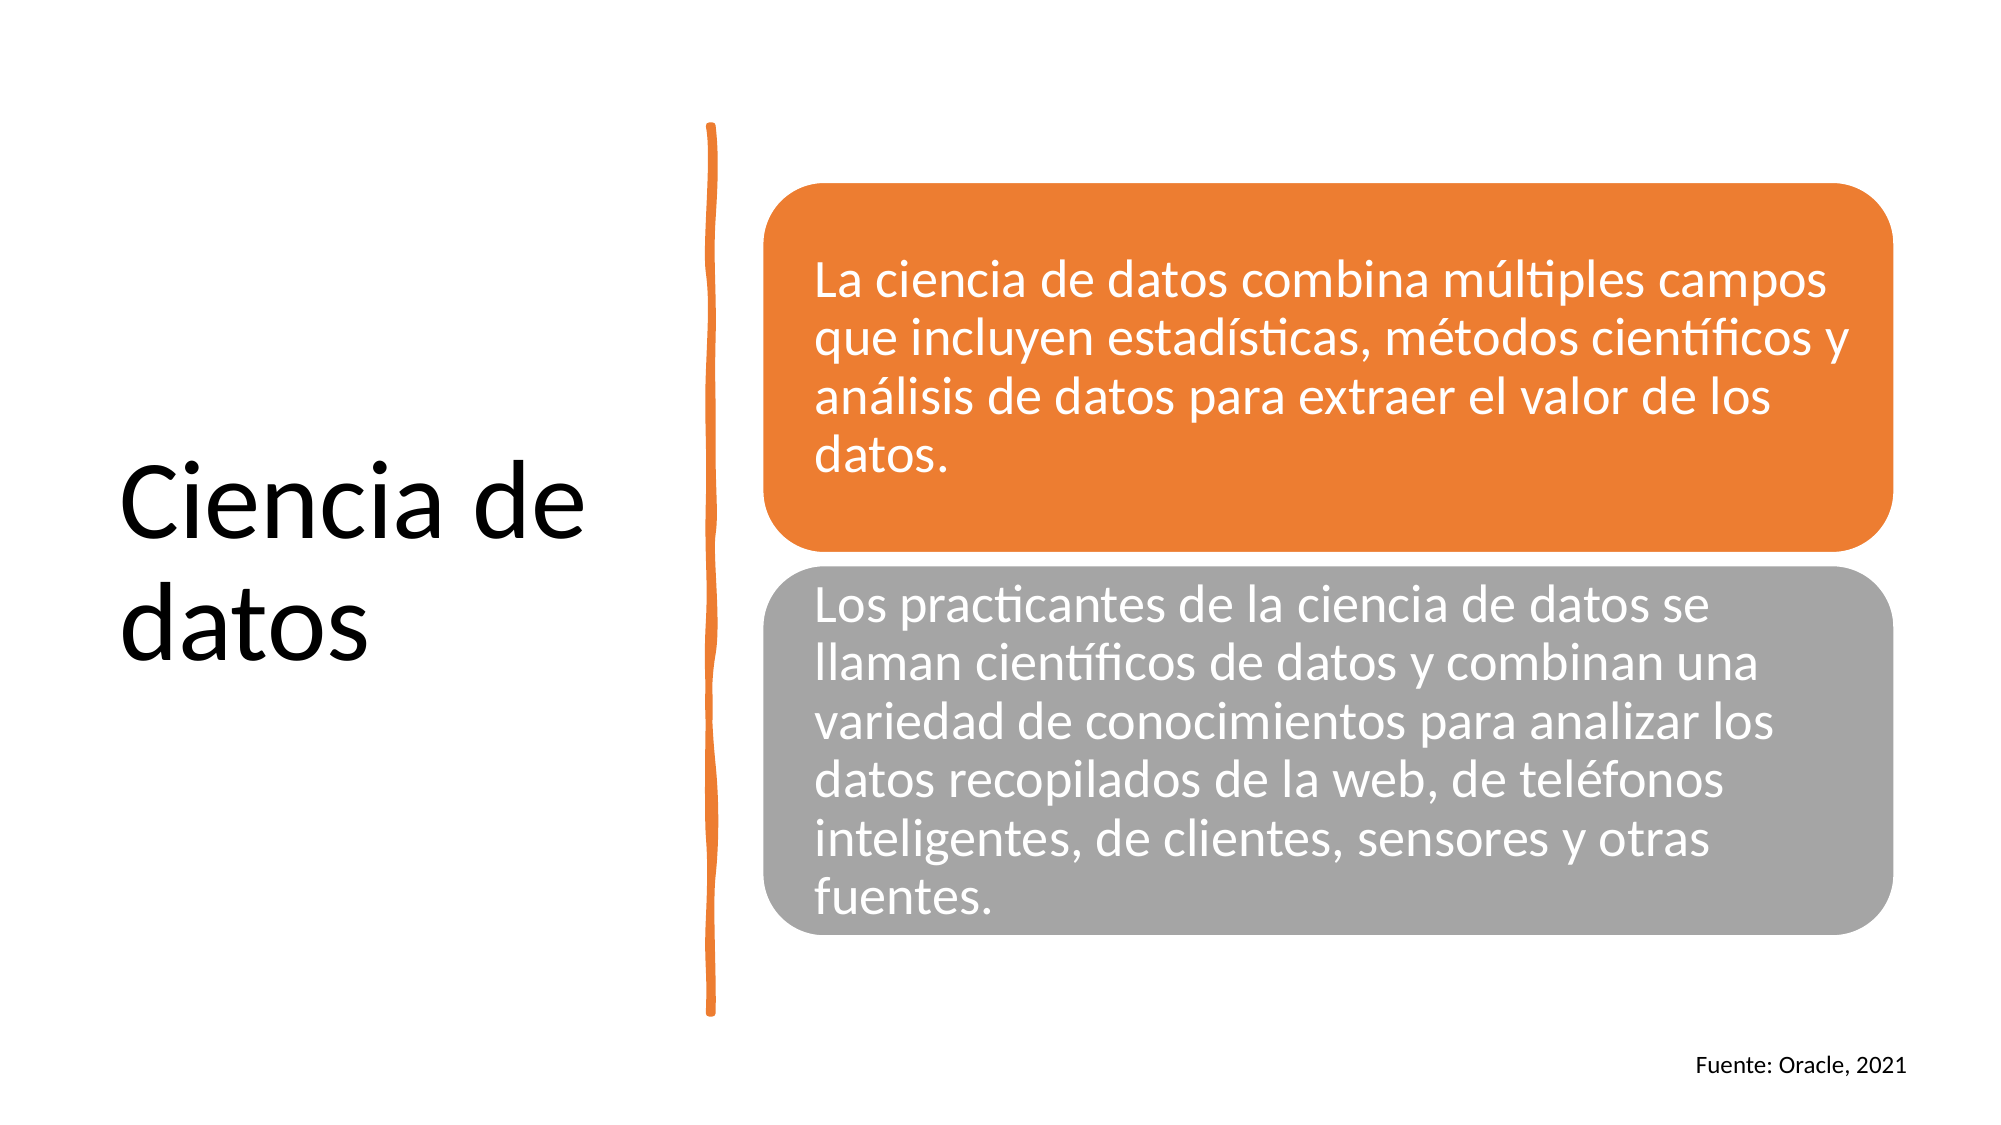

La ciencia de datos combina múltiples campos que incluyen estadísticas, métodos científicos y análisis de datos para extraer el valor de los datos.
Los practicantes de la ciencia de datos se llaman científicos de datos y combinan una variedad de conocimientos para analizar los datos recopilados de la web, de teléfonos inteligentes, de clientes, sensores y otras fuentes.
# Ciencia de datos

Fuente: Oracle, 2021